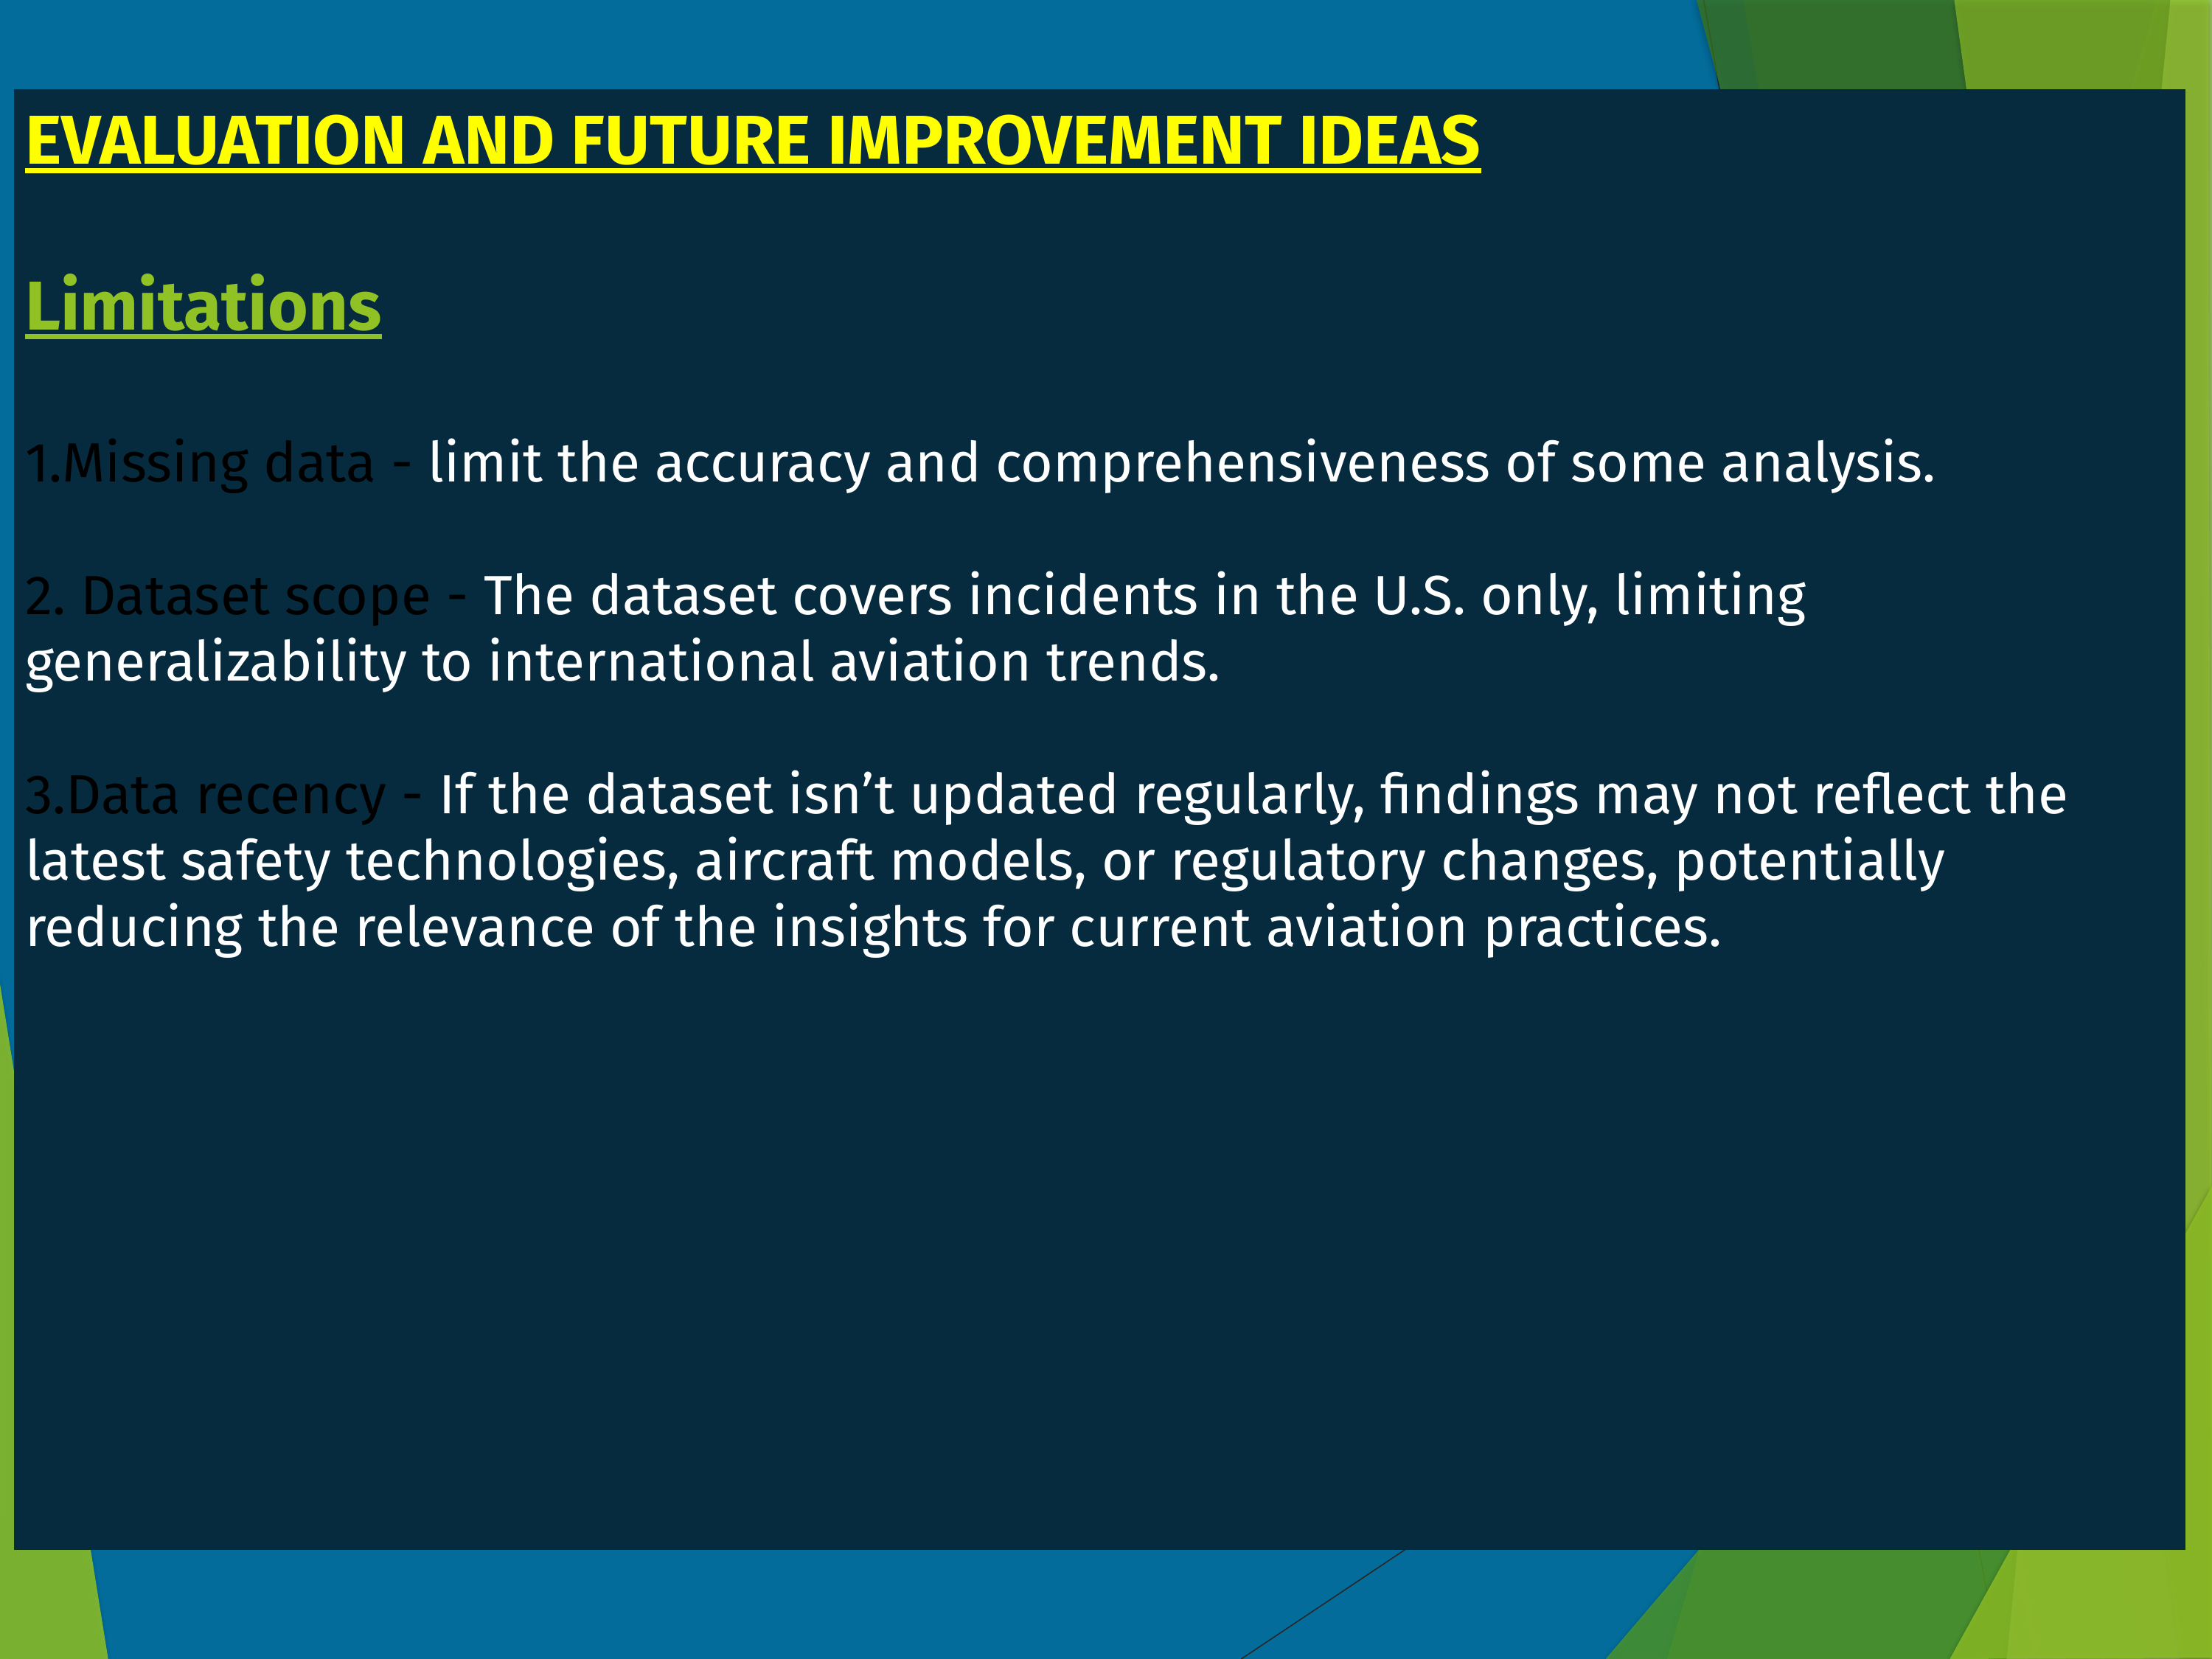

EVALUATION AND FUTURE IMPROVEMENT IDEAS

Limitations

1.Missing data - limit the accuracy and comprehensiveness of some analysis.

2. Dataset scope - The dataset covers incidents in the U.S. only, limiting generalizability to international aviation trends.

3.Data recency - If the dataset isn’t updated regularly, findings may not reflect the latest safety technologies, aircraft models, or regulatory changes, potentially reducing the relevance of the insights for current aviation practices.